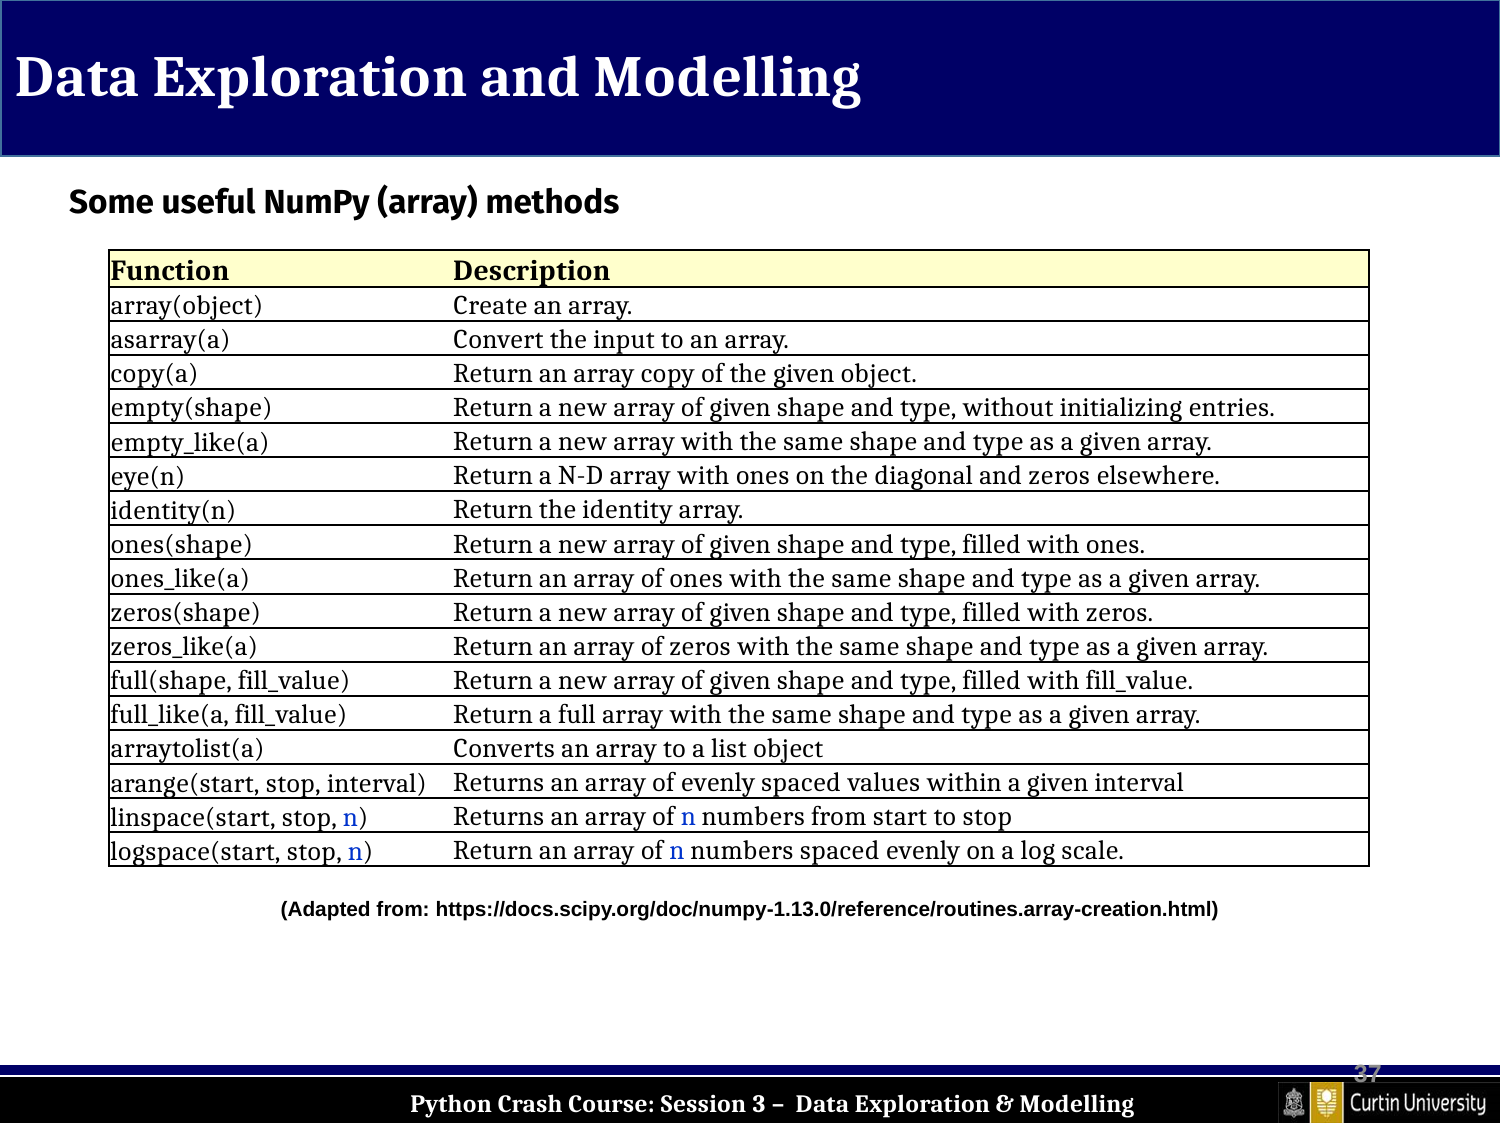

Data Exploration and Modelling
Some useful NumPy (array) methods
| Function | Description |
| --- | --- |
| array(object) | Create an array. |
| asarray(a) | Convert the input to an array. |
| copy(a) | Return an array copy of the given object. |
| empty(shape) | Return a new array of given shape and type, without initializing entries. |
| empty\_like(a) | Return a new array with the same shape and type as a given array. |
| eye(n) | Return a N-D array with ones on the diagonal and zeros elsewhere. |
| identity(n) | Return the identity array. |
| ones(shape) | Return a new array of given shape and type, filled with ones. |
| ones\_like(a) | Return an array of ones with the same shape and type as a given array. |
| zeros(shape) | Return a new array of given shape and type, filled with zeros. |
| zeros\_like(a) | Return an array of zeros with the same shape and type as a given array. |
| full(shape, fill\_value) | Return a new array of given shape and type, filled with fill\_value. |
| full\_like(a, fill\_value) | Return a full array with the same shape and type as a given array. |
| arraytolist(a) | Converts an array to a list object |
| arange(start, stop, interval) | Returns an array of evenly spaced values within a given interval |
| linspace(start, stop, n) | Returns an array of n numbers from start to stop |
| logspace(start, stop, n) | Return an array of n numbers spaced evenly on a log scale. |
(Adapted from: https://docs.scipy.org/doc/numpy-1.13.0/reference/routines.array-creation.html)
37
Python Crash Course: Session 3 –  Data Exploration & Modelling